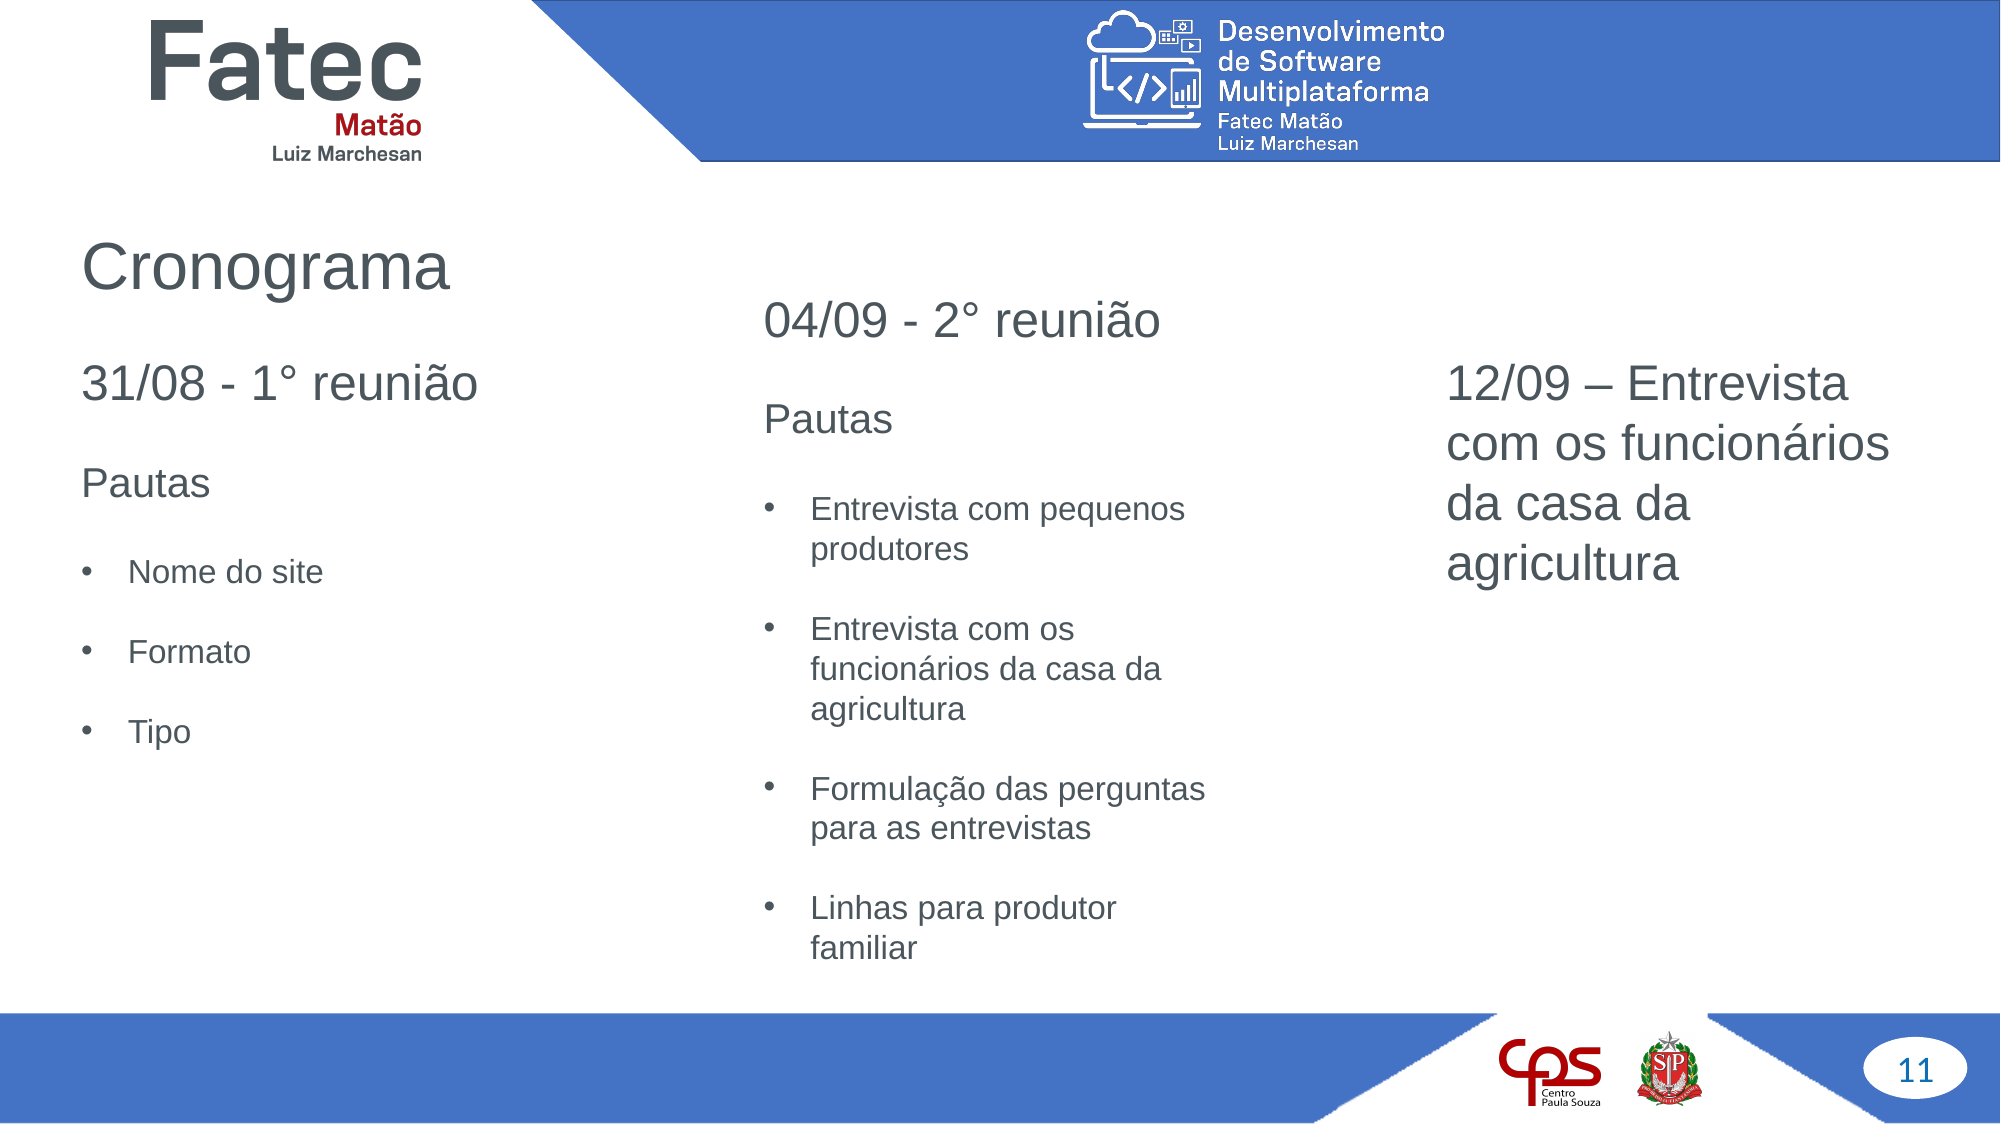

Cronograma

04/09 - 2° reunião

Pautas

Entrevista com pequenos produtores

Entrevista com os funcionários da casa da agricultura

Formulação das perguntas para as entrevistas

Linhas para produtor familiar
31/08 - 1° reunião

Pautas

Nome do site

Formato

Tipo

12/09 – Entrevista com os funcionários da casa da agricultura

11